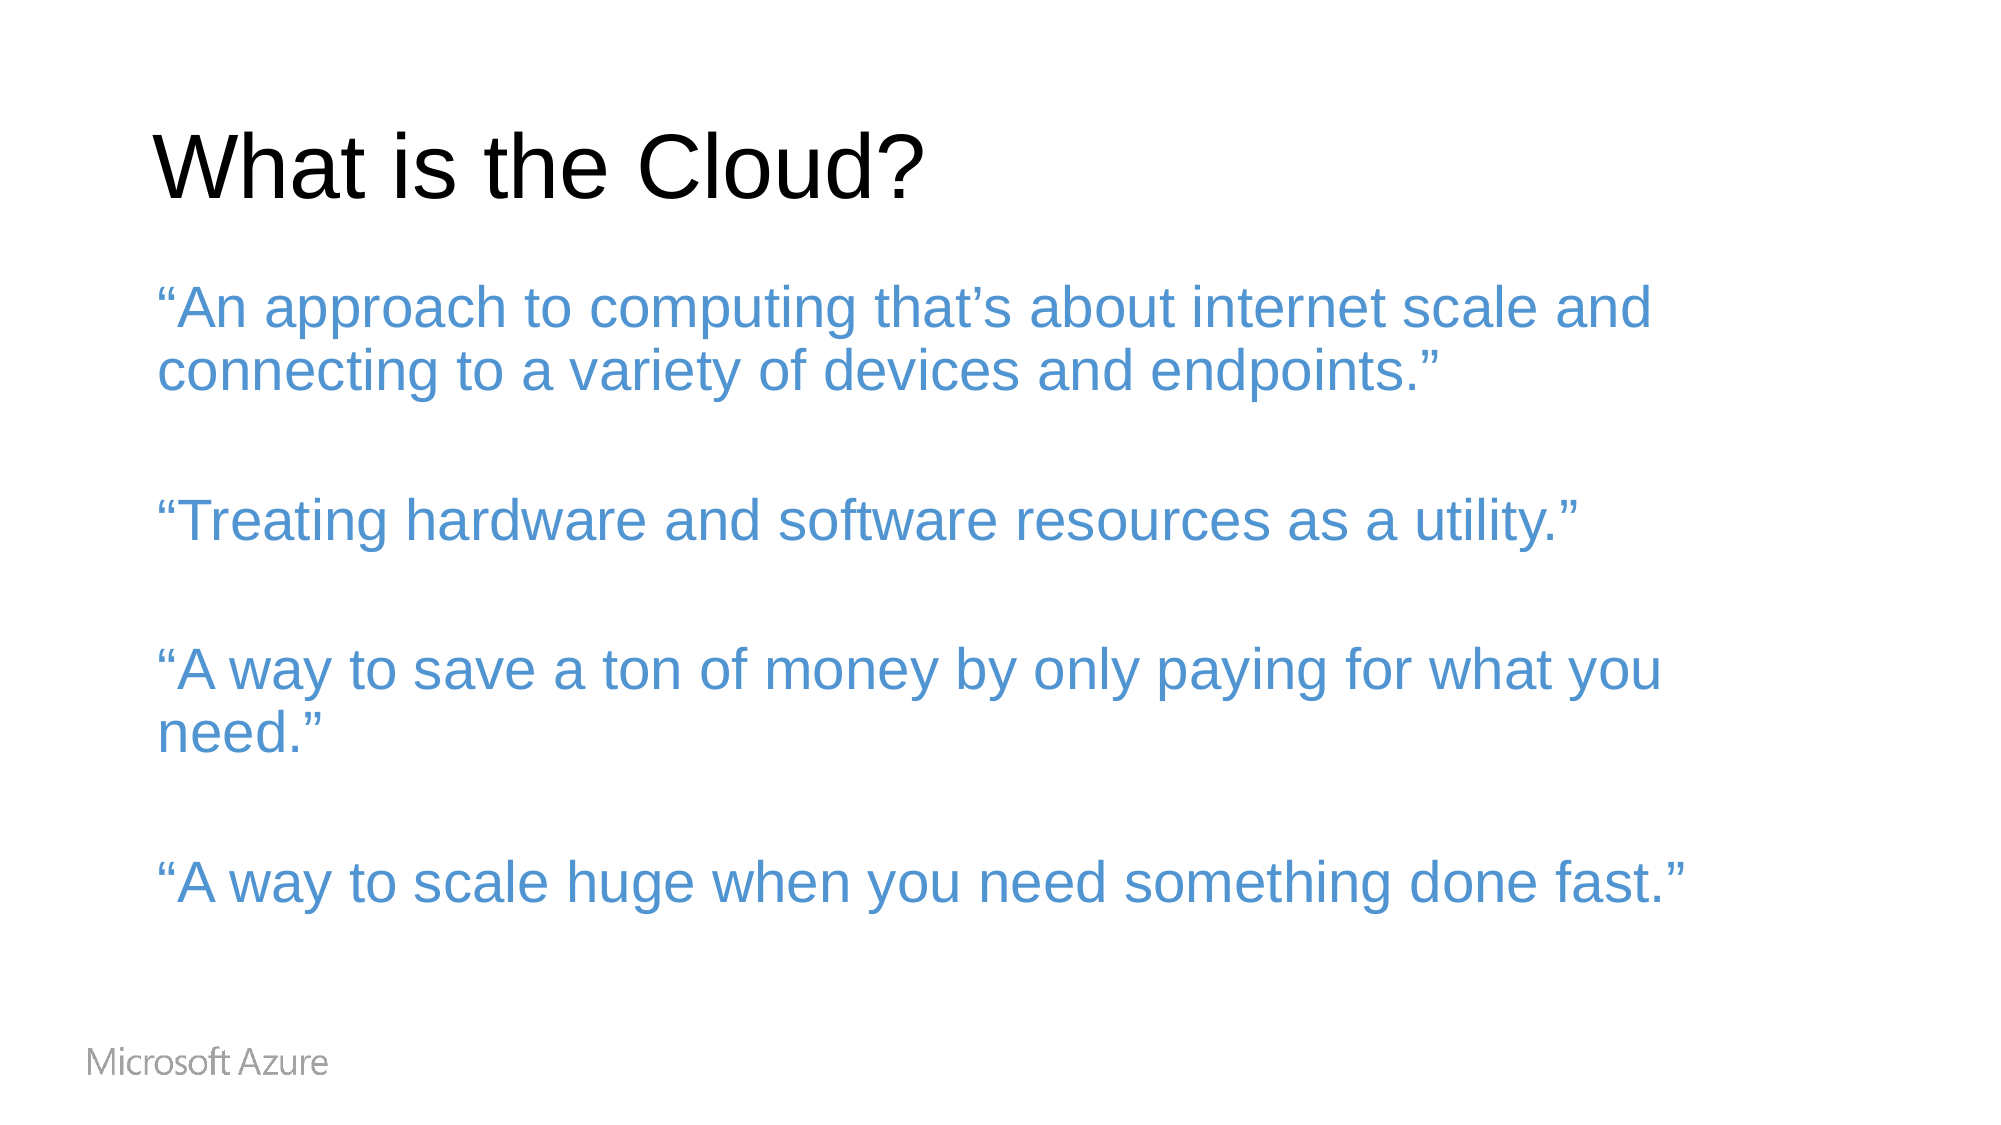

# What is the Cloud?
“An approach to computing that’s about internet scale and connecting to a variety of devices and endpoints.”

“Treating hardware and software resources as a utility.”

“A way to save a ton of money by only paying for what you need.”

“A way to scale huge when you need something done fast.”